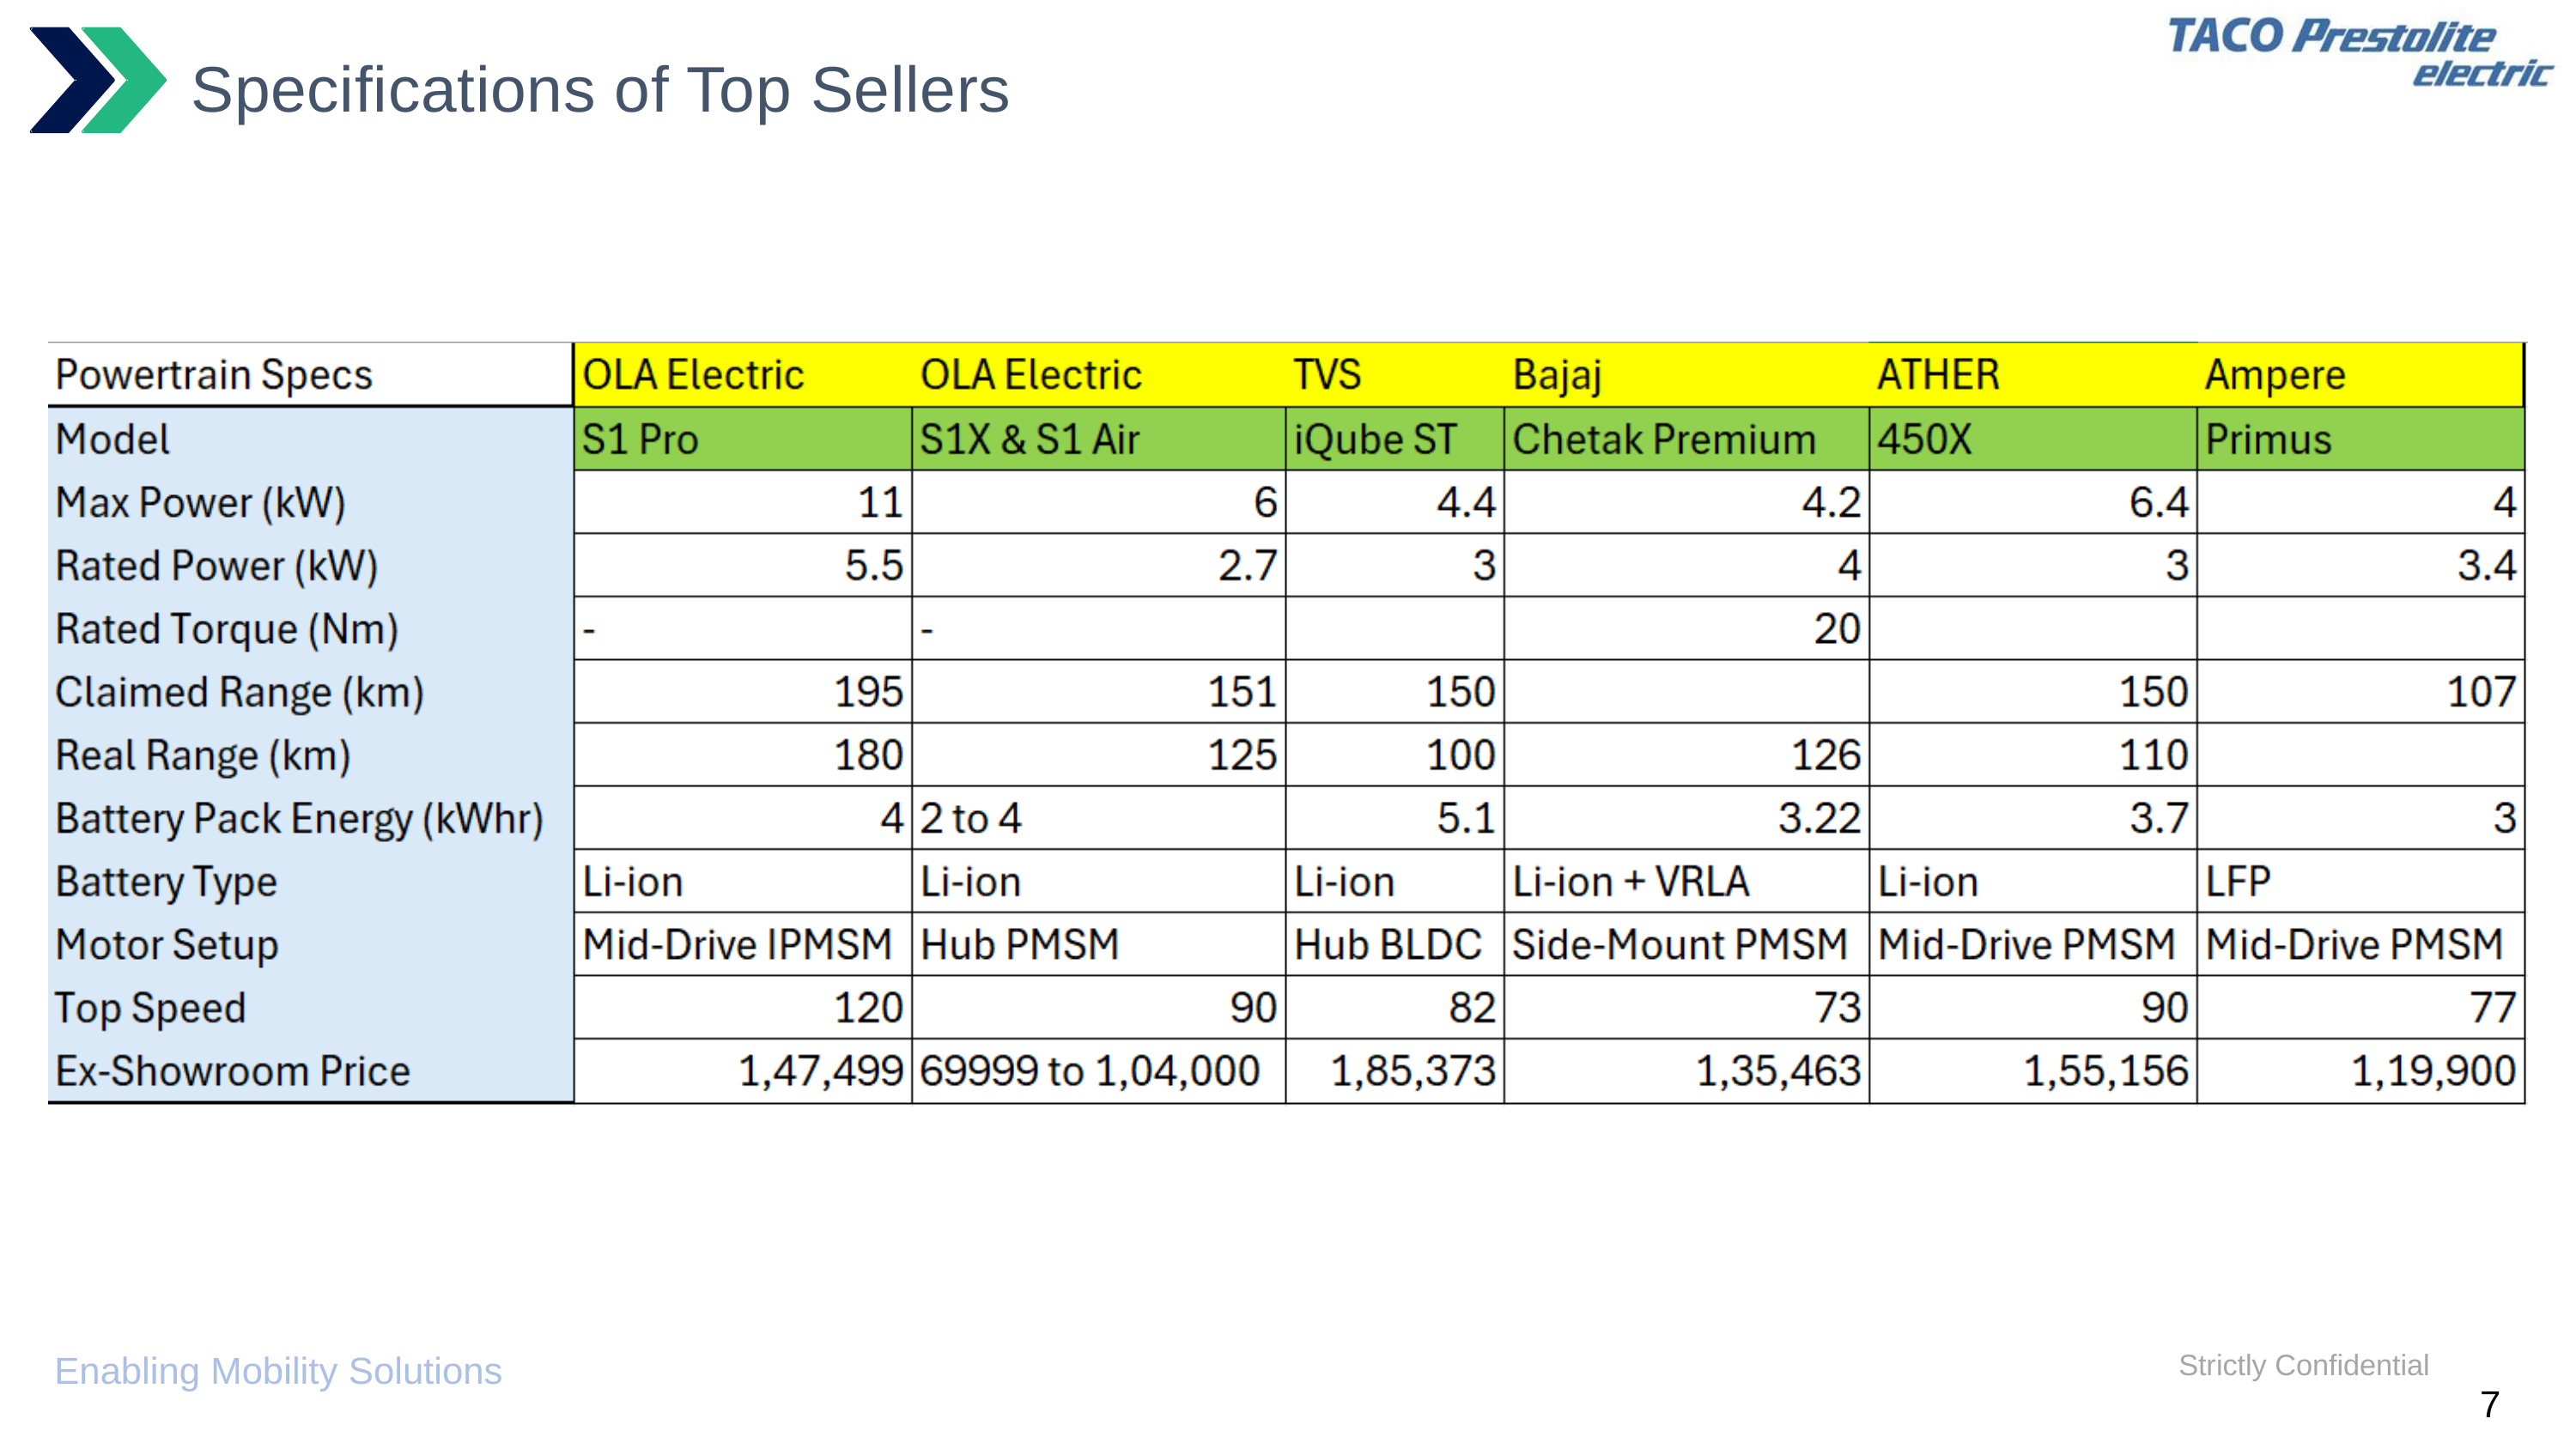

Specifications of Top Sellers

Strictly Confidential
Enabling Mobility Solutions
7